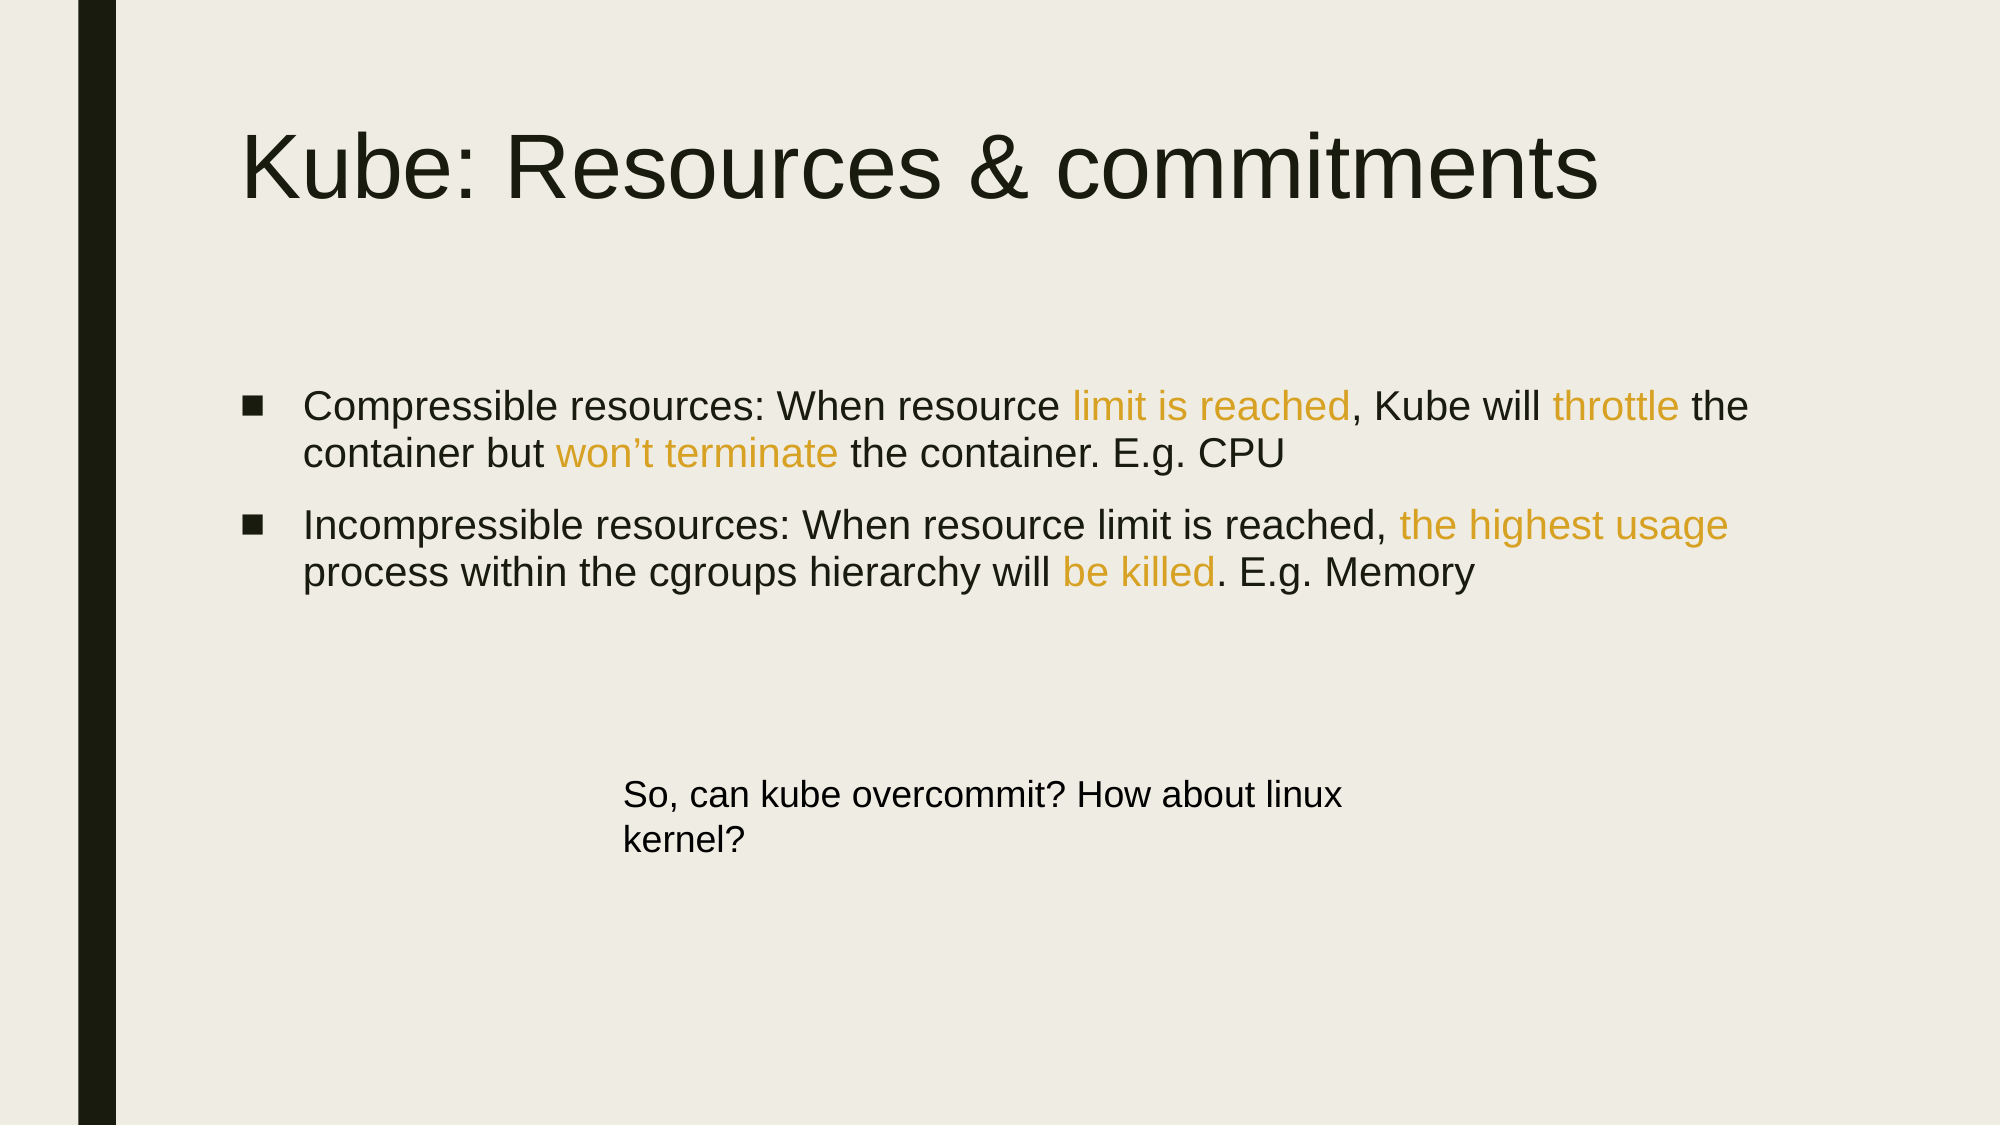

# Kube: Resources & commitments
Compressible resources: When resource limit is reached, Kube will throttle the container but won’t terminate the container. E.g. CPU
Incompressible resources: When resource limit is reached, the highest usage process within the cgroups hierarchy will be killed. E.g. Memory
So, can kube overcommit? How about linux kernel?